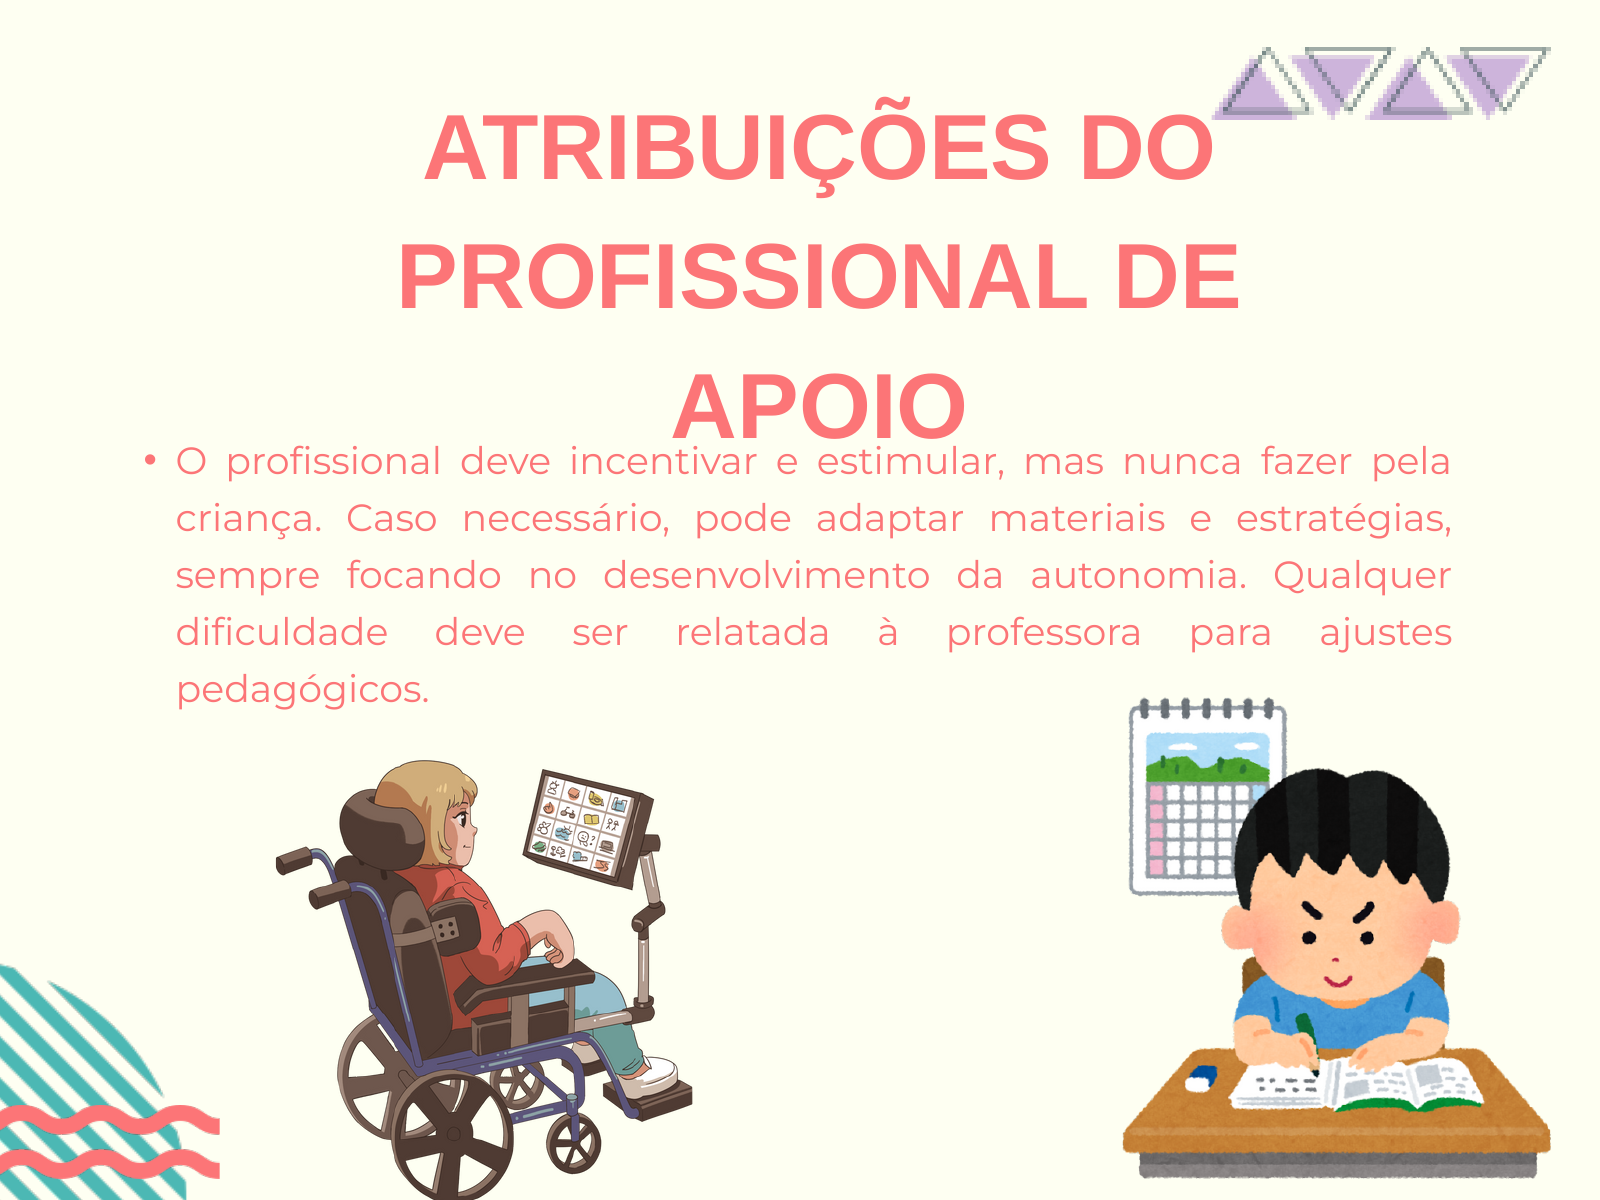

ATRIBUIÇÕES DO PROFISSIONAL DE APOIO
O profissional deve incentivar e estimular, mas nunca fazer pela criança. Caso necessário, pode adaptar materiais e estratégias, sempre focando no desenvolvimento da autonomia. Qualquer dificuldade deve ser relatada à professora para ajustes pedagógicos.